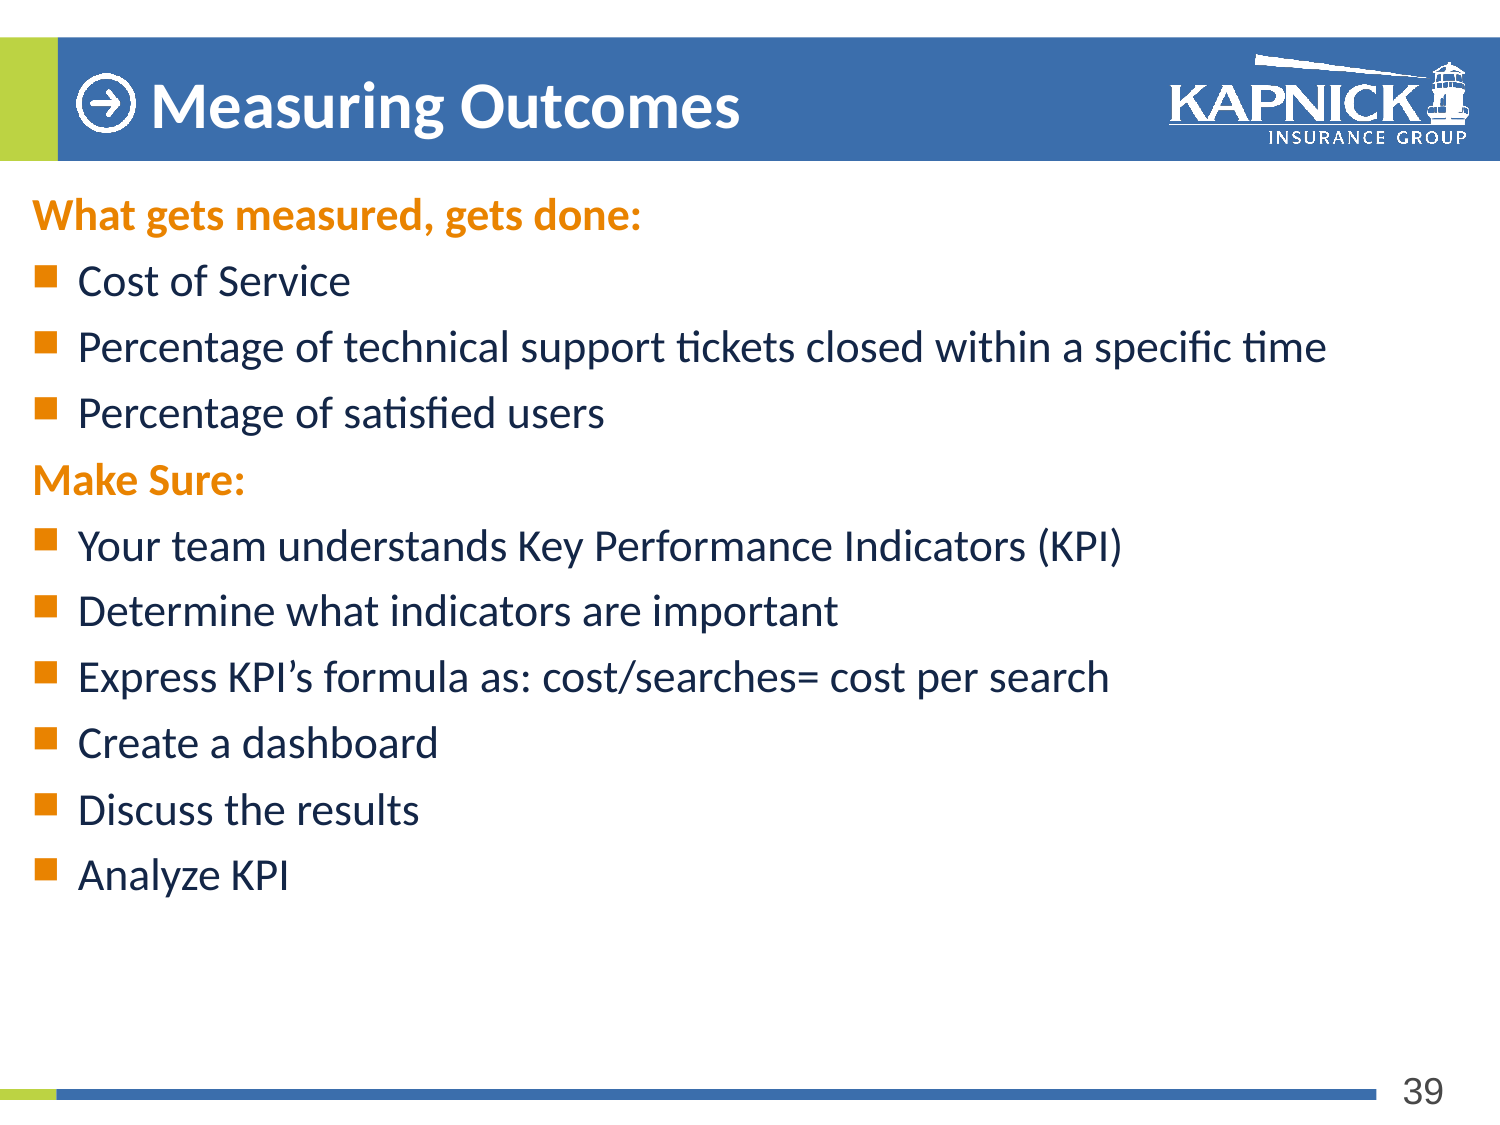

# Measuring Outcomes
What gets measured, gets done:
Cost of Service
Percentage of technical support tickets closed within a specific time
Percentage of satisfied users
Make Sure:
Your team understands Key Performance Indicators (KPI)
Determine what indicators are important
Express KPI’s formula as: cost/searches= cost per search
Create a dashboard
Discuss the results
Analyze KPI